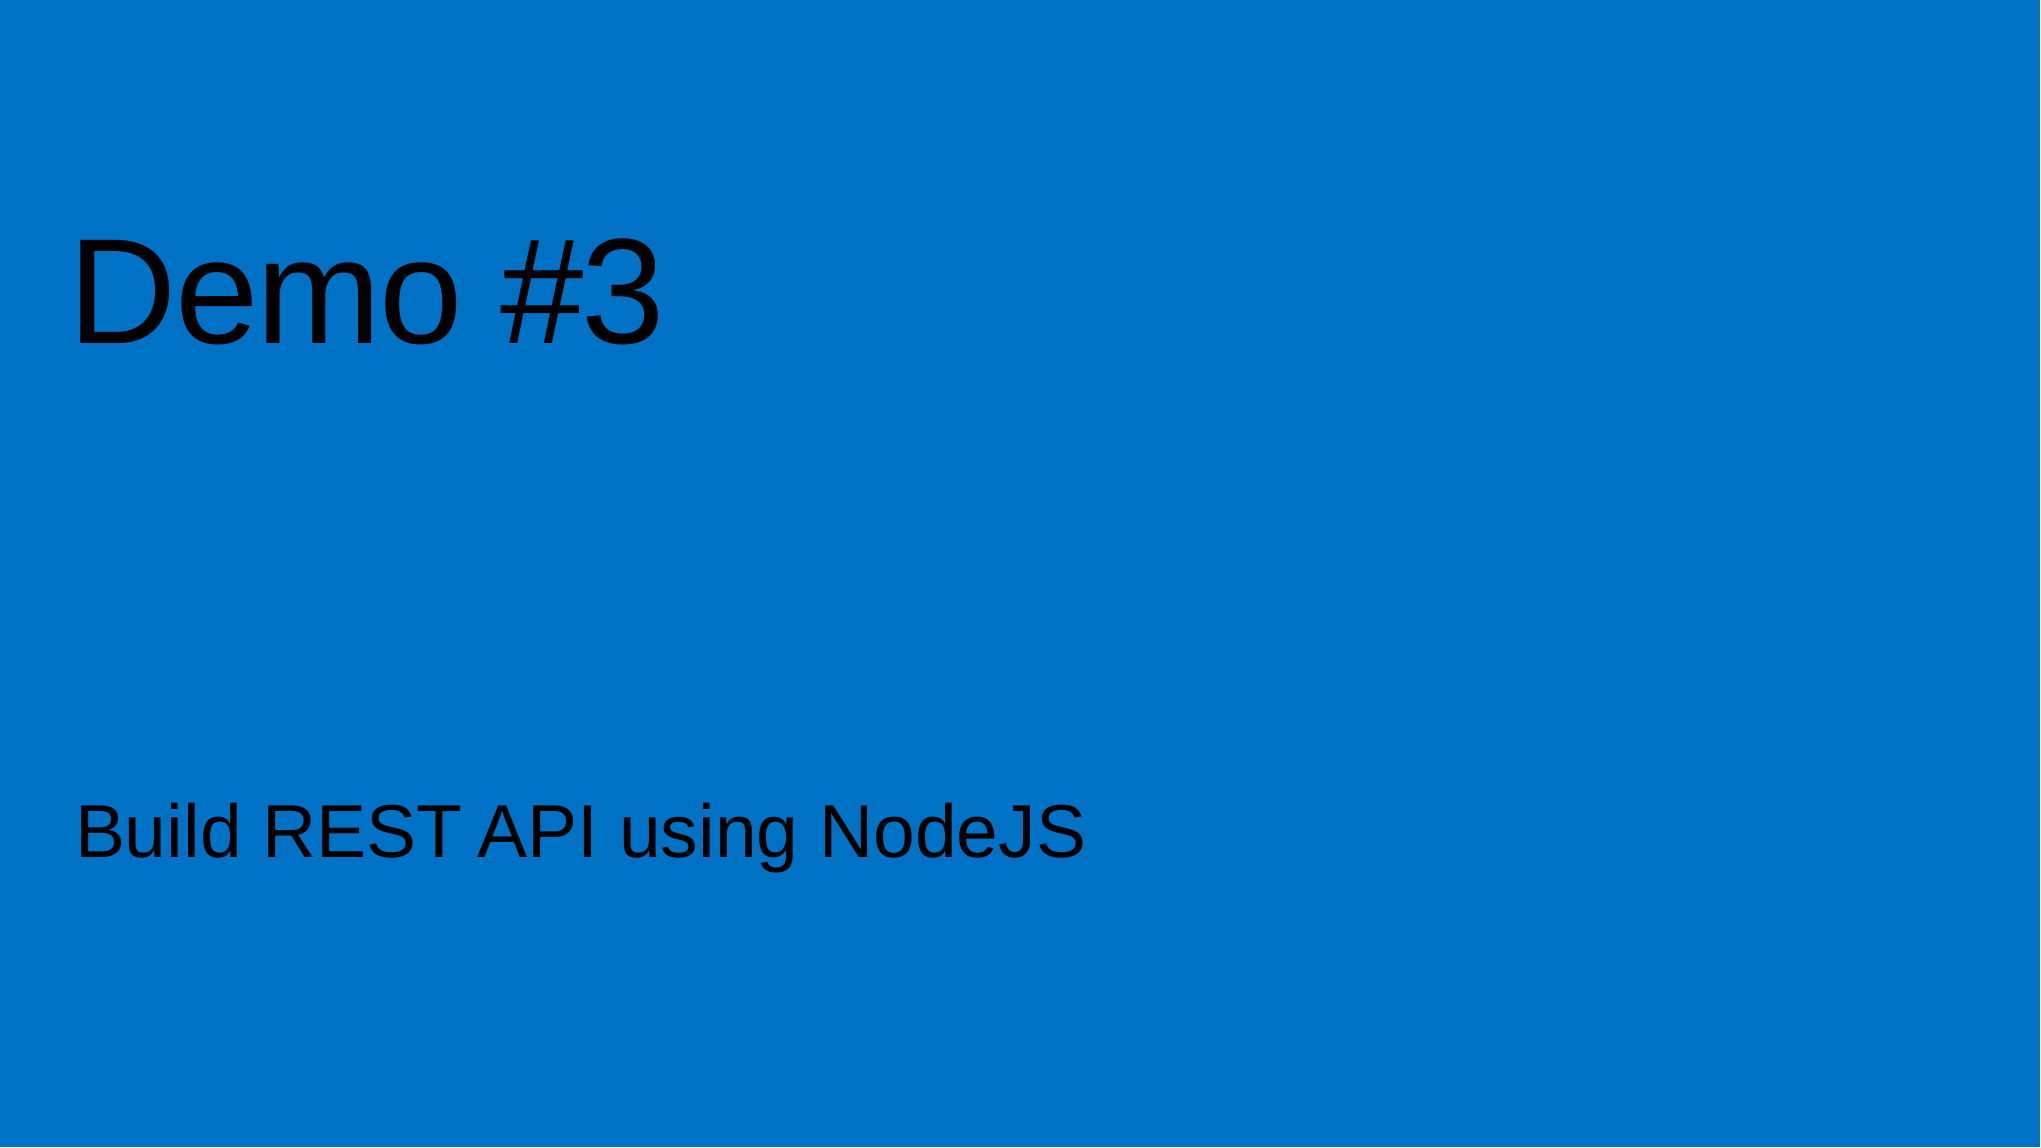

# Demo #3
Build REST API using NodeJS